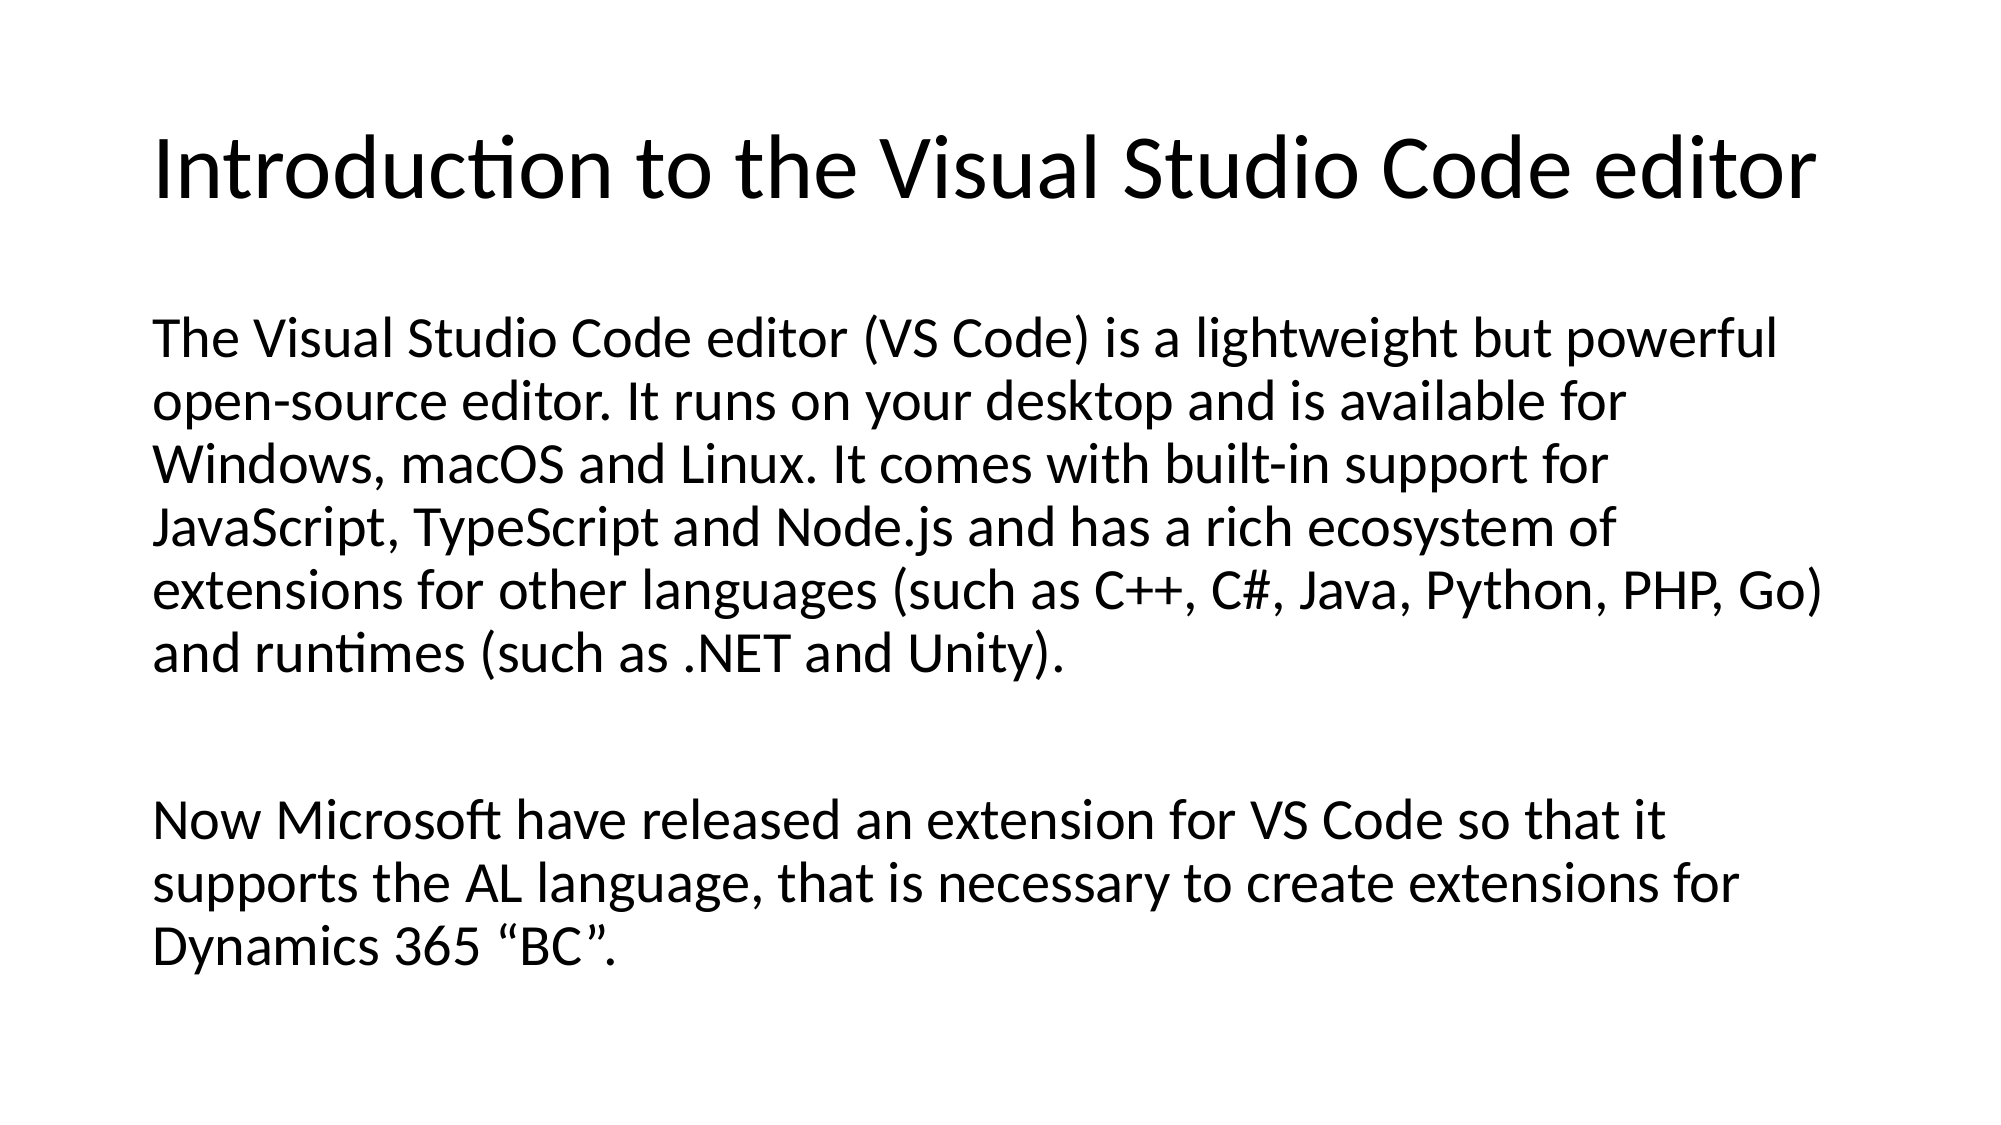

# Introduction to the Visual Studio Code editor
The Visual Studio Code editor (VS Code) is a lightweight but powerful open-source editor. It runs on your desktop and is available for Windows, macOS and Linux. It comes with built-in support for JavaScript, TypeScript and Node.js and has a rich ecosystem of extensions for other languages (such as C++, C#, Java, Python, PHP, Go) and runtimes (such as .NET and Unity).

Now Microsoft have released an extension for VS Code so that it supports the AL language, that is necessary to create extensions for Dynamics 365 “BC”.